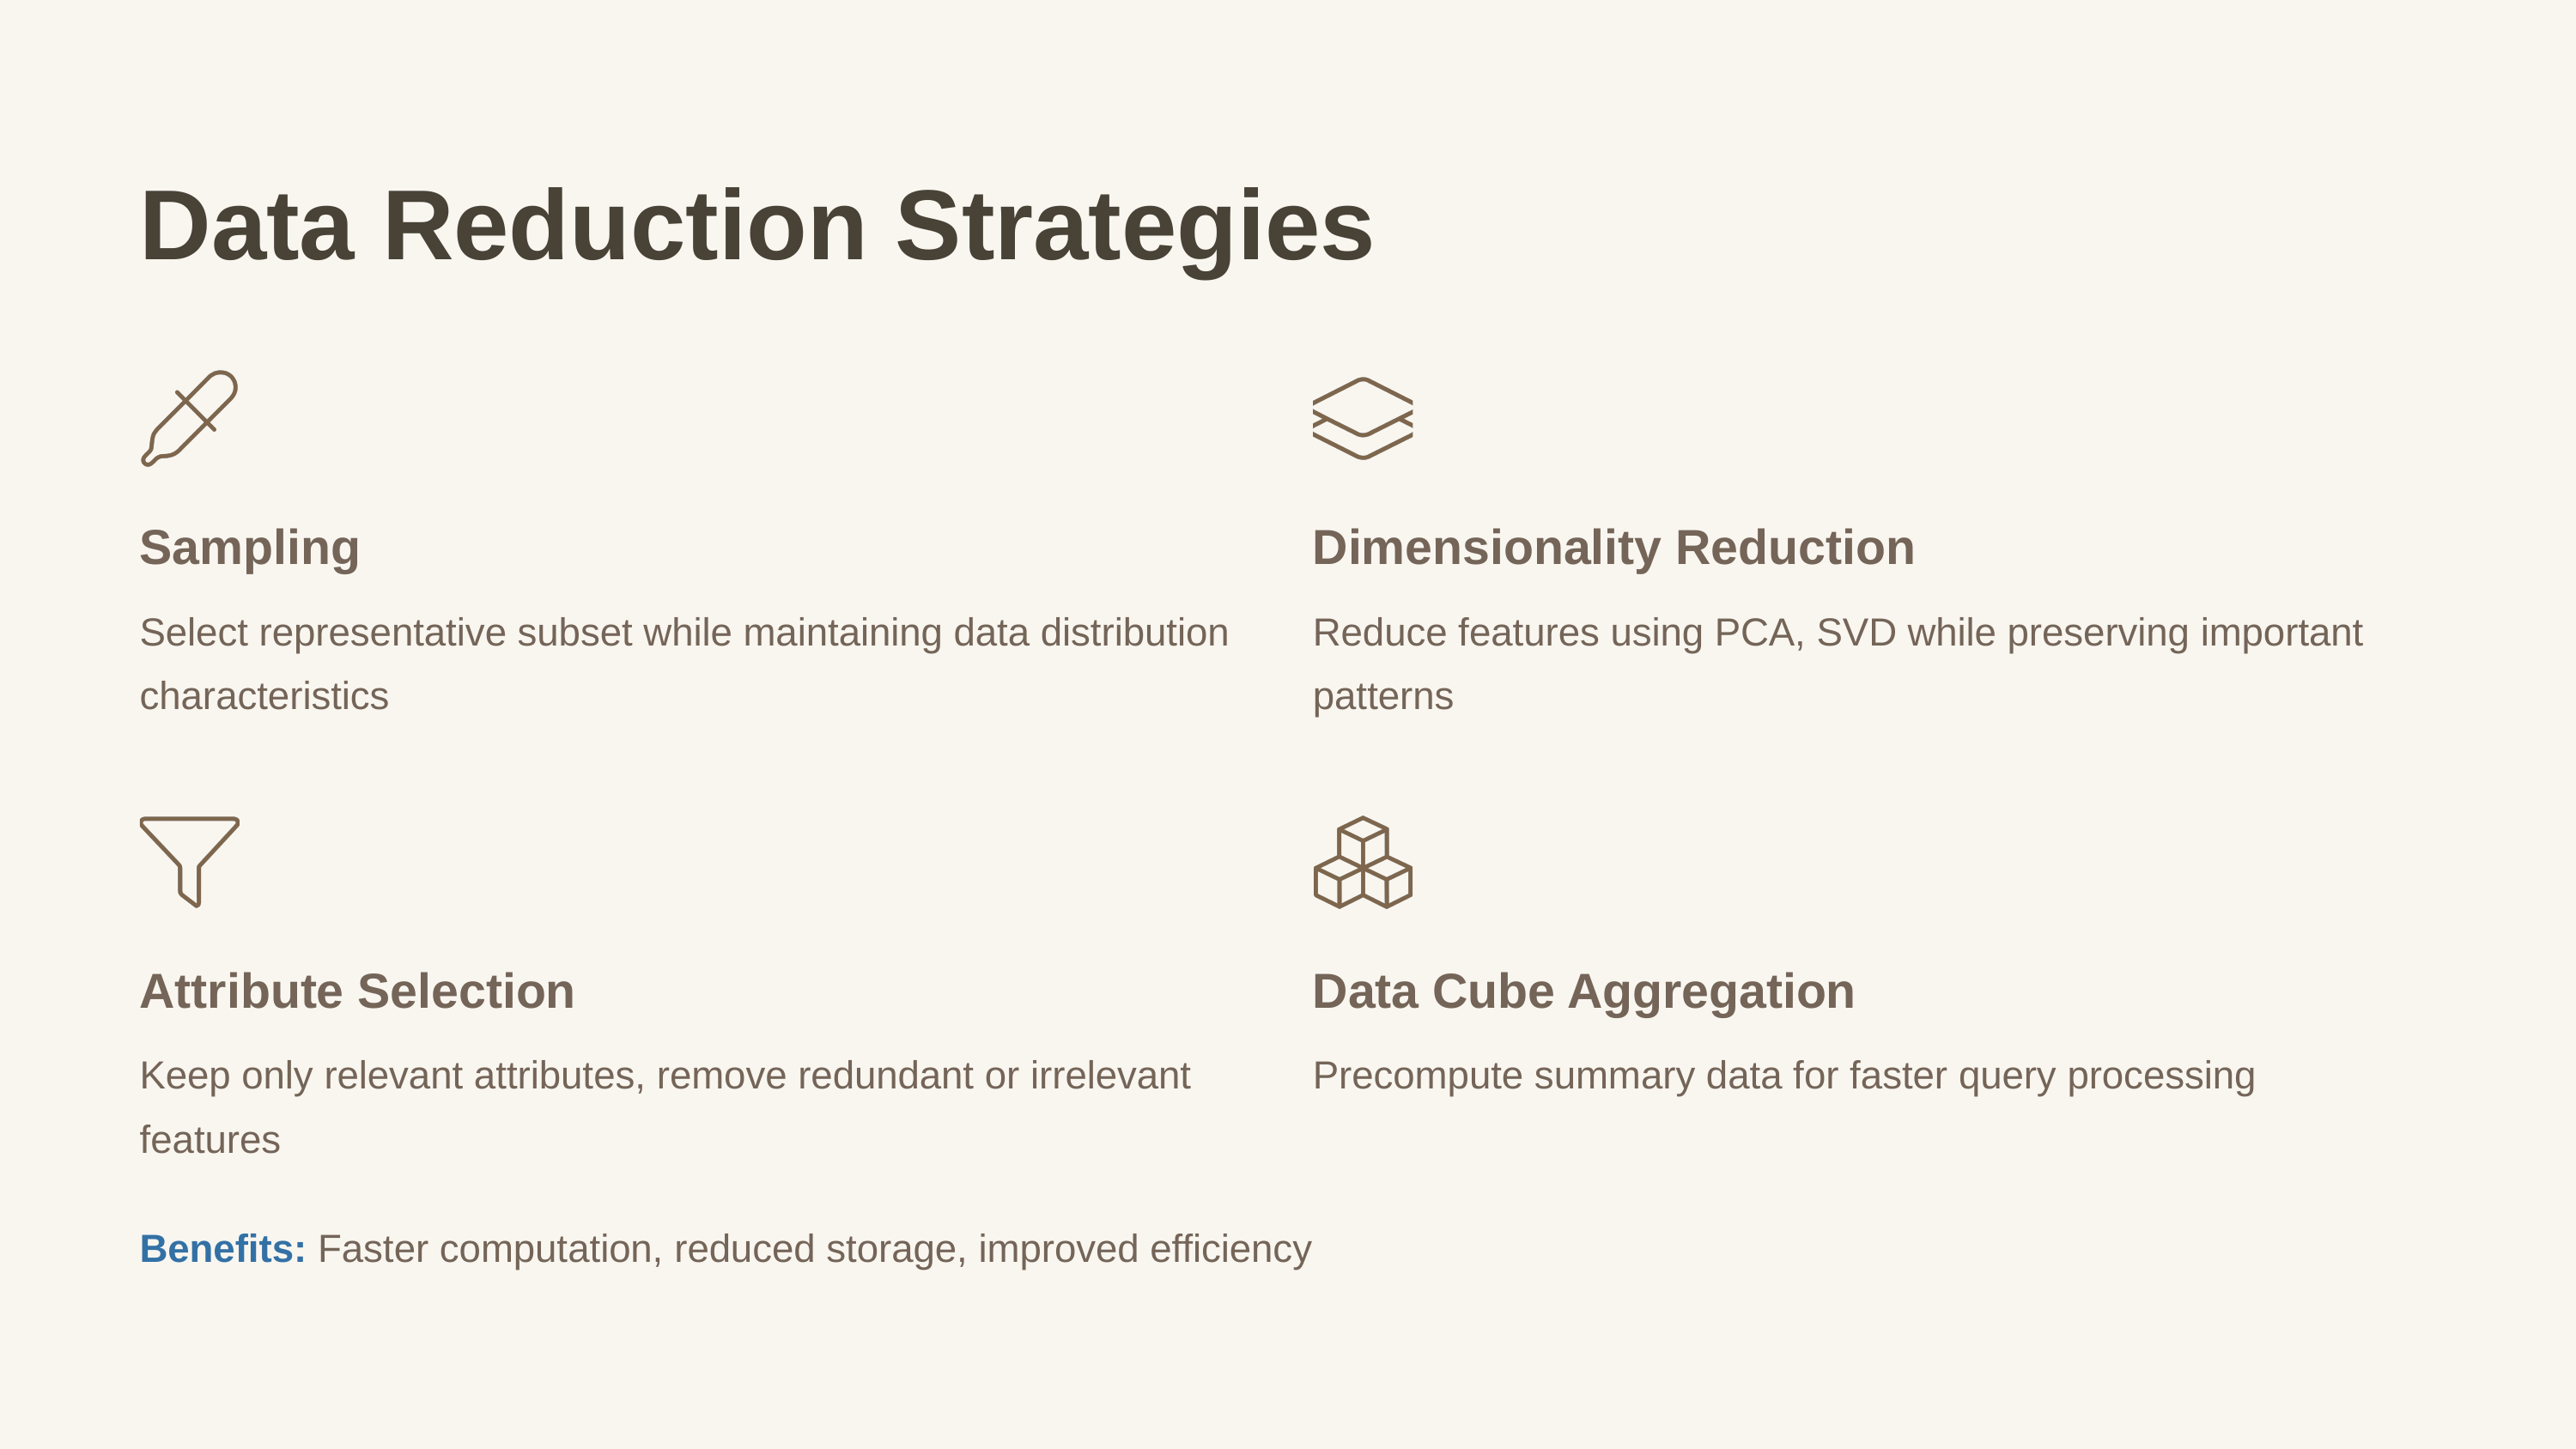

Data Reduction Strategies

Sampling
Dimensionality Reduction
Select representative subset while maintaining data distribution characteristics
Reduce features using PCA, SVD while preserving important patterns

Attribute Selection
Data Cube Aggregation
Keep only relevant attributes, remove redundant or irrelevant features
Precompute summary data for faster query processing
Benefits: Faster computation, reduced storage, improved efficiency